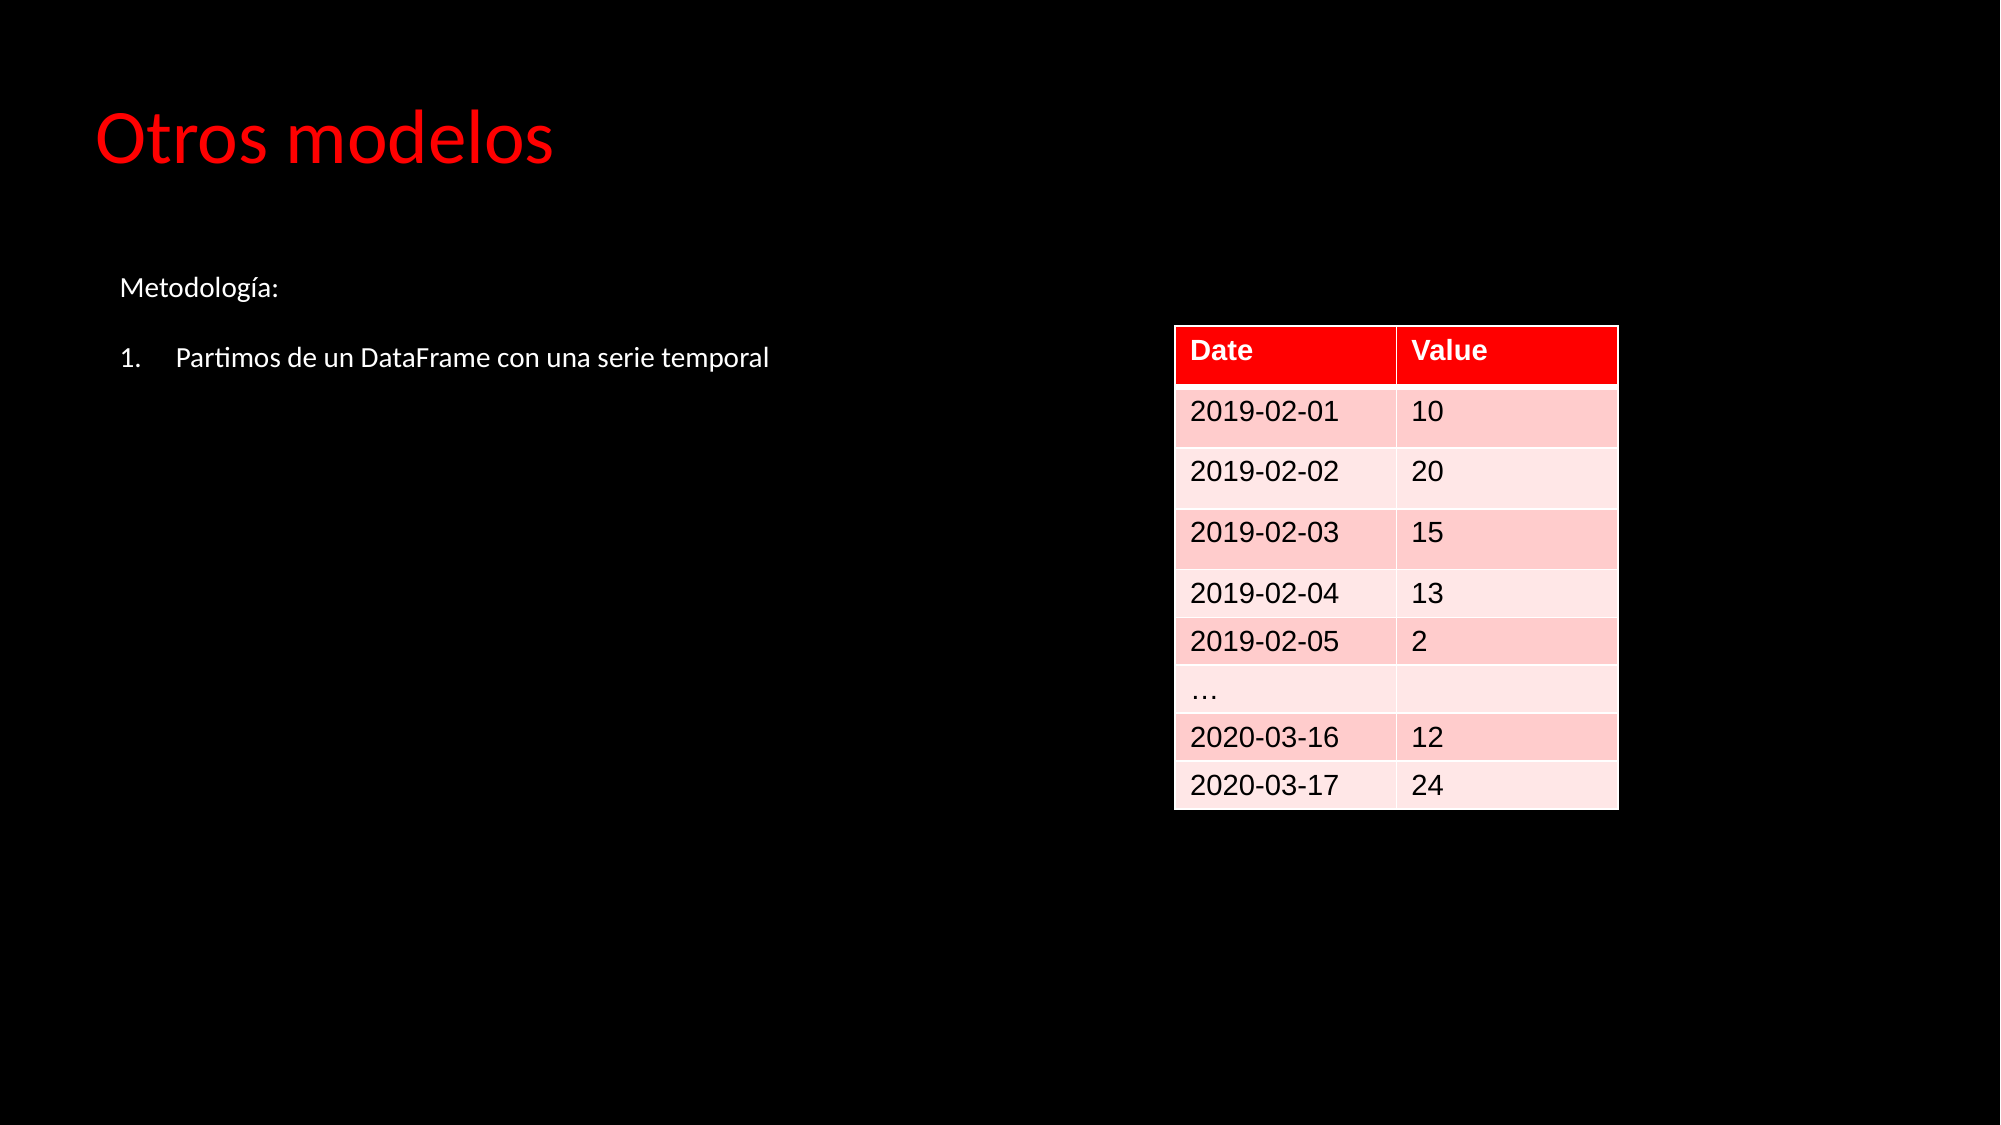

# Otros modelos
Metodología:

Partimos de un DataFrame con una serie temporal

| Date | Value |
| --- | --- |
| 2019-02-01 | 10 |
| 2019-02-02 | 20 |
| 2019-02-03 | 15 |
| 2019-02-04 | 13 |
| 2019-02-05 | 2 |
| … |  |
| 2020-03-16 | 12 |
| 2020-03-17 | 24 |